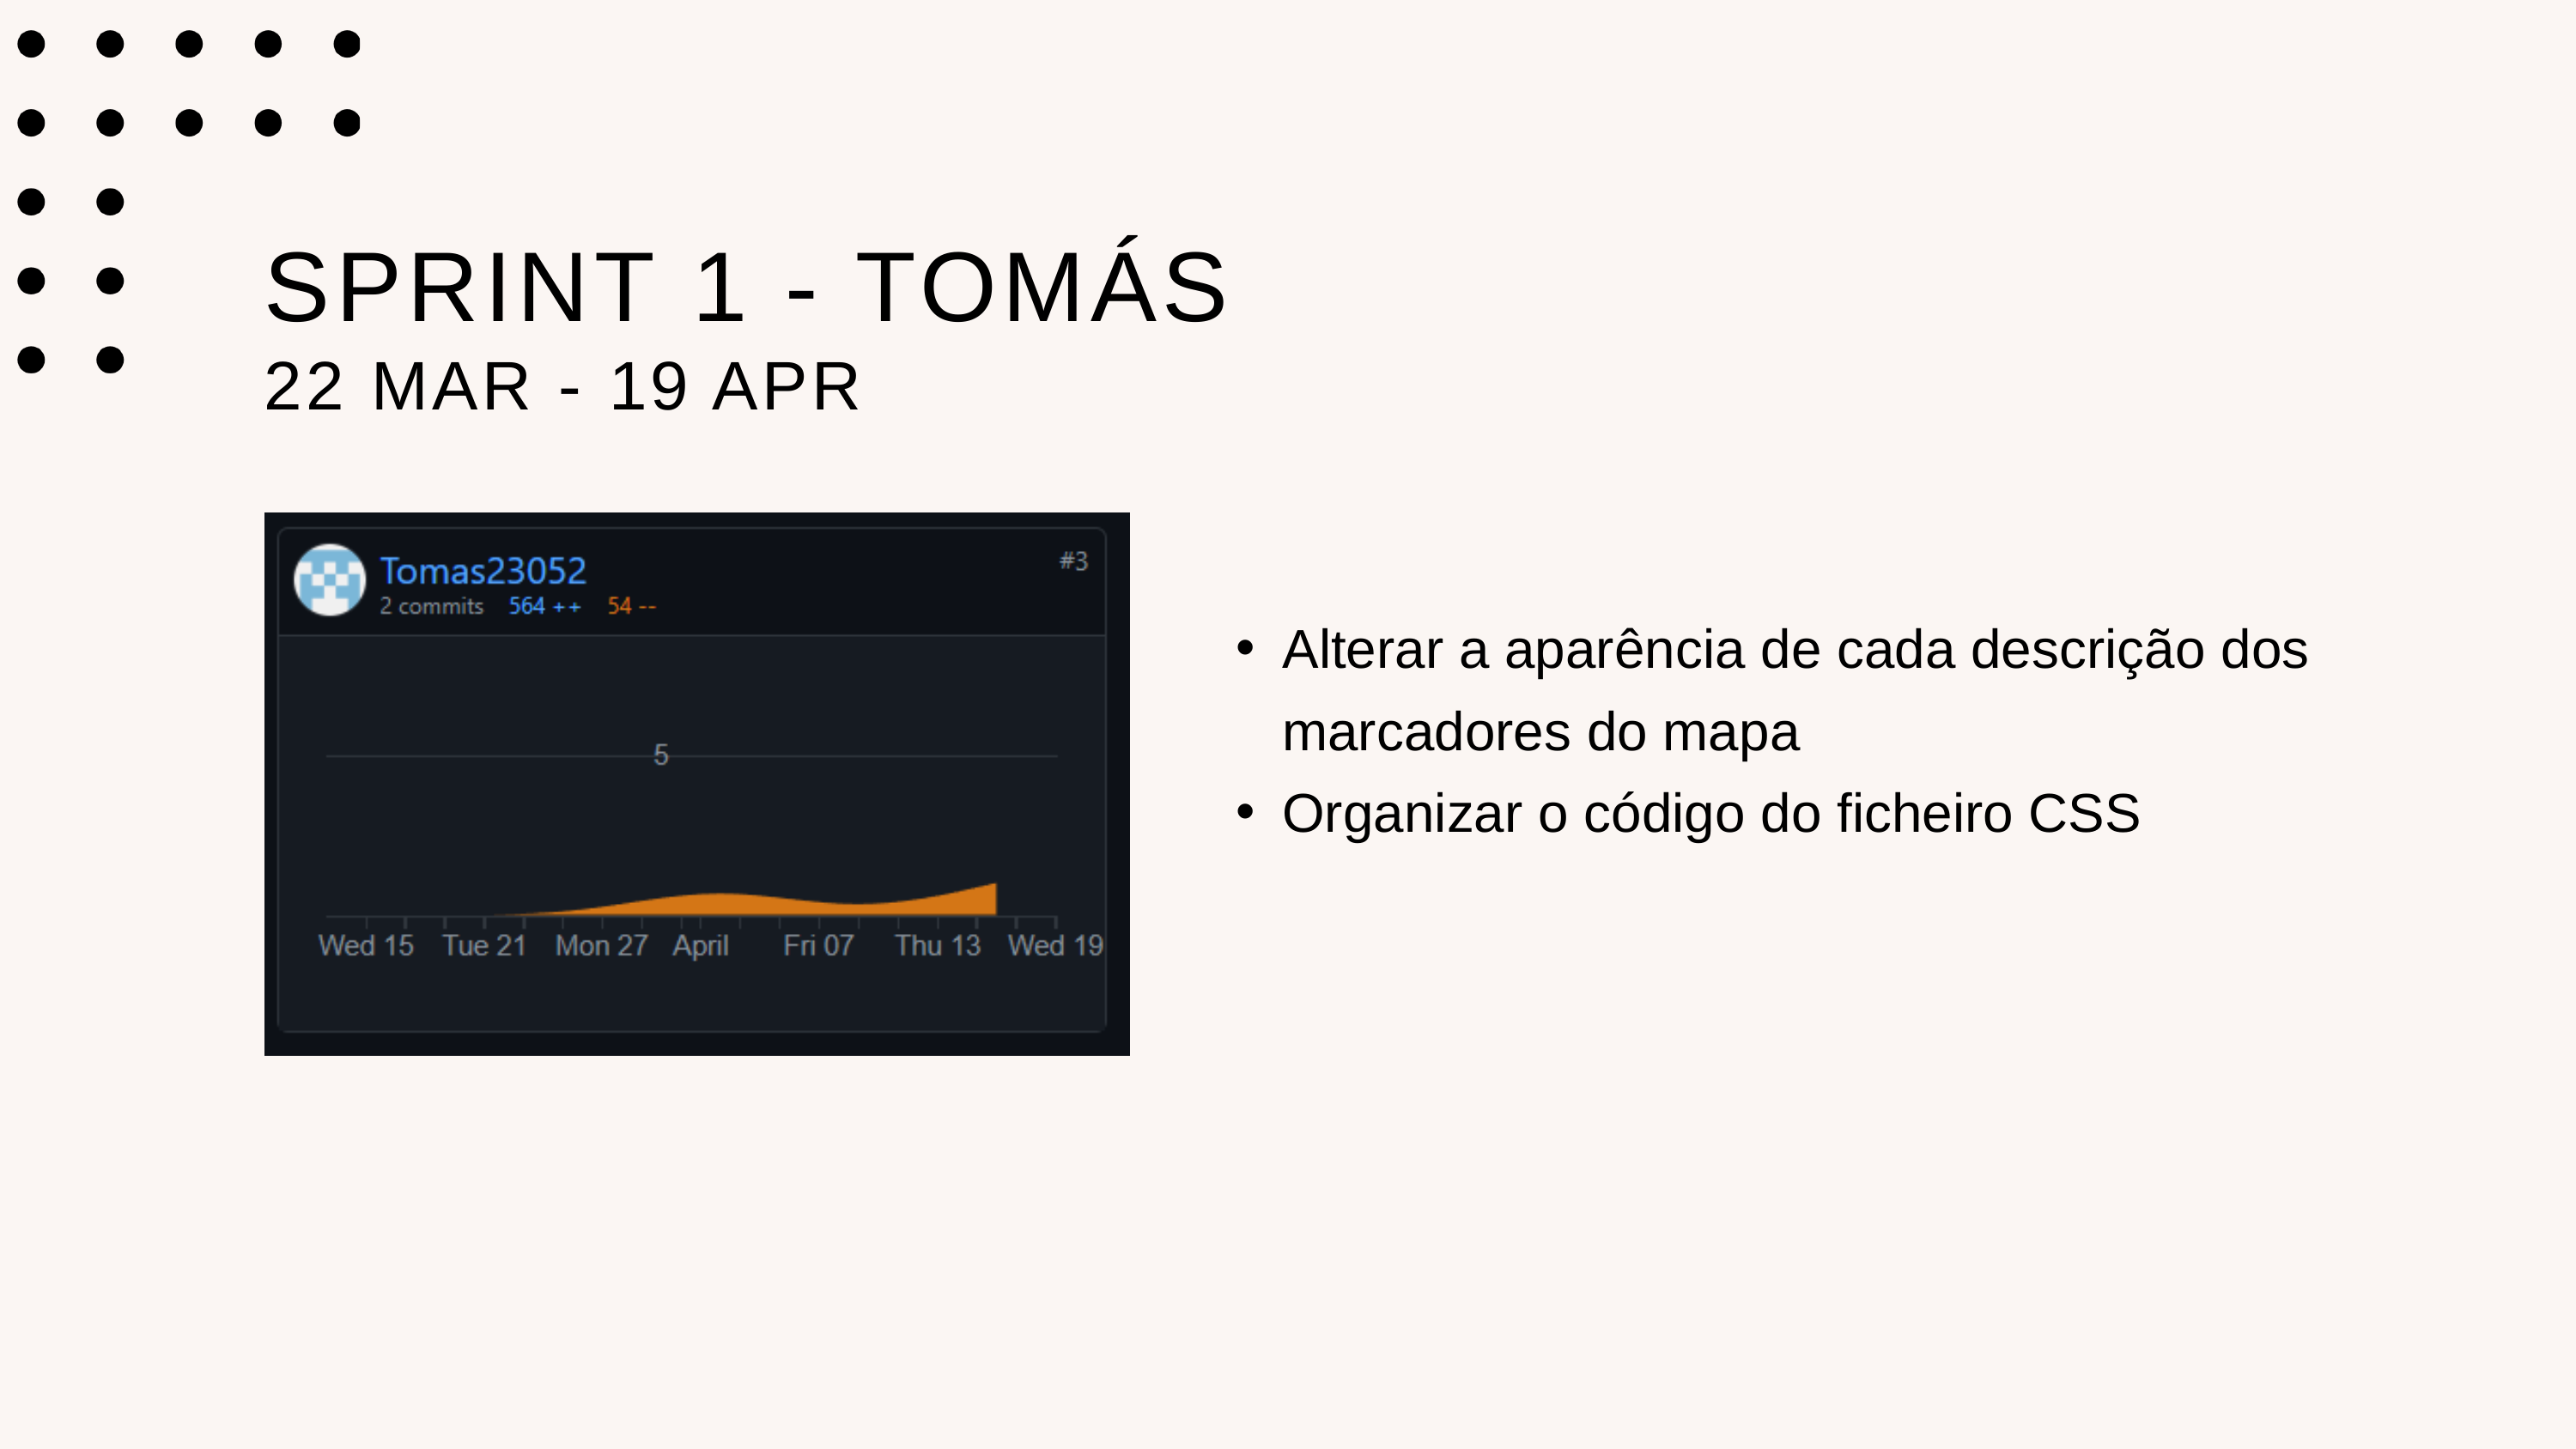

SPRINT 1 - TOMÁS
22 MAR - 19 APR

Alterar a aparência de cada descrição dos marcadores do mapa
Organizar o código do ficheiro CSS